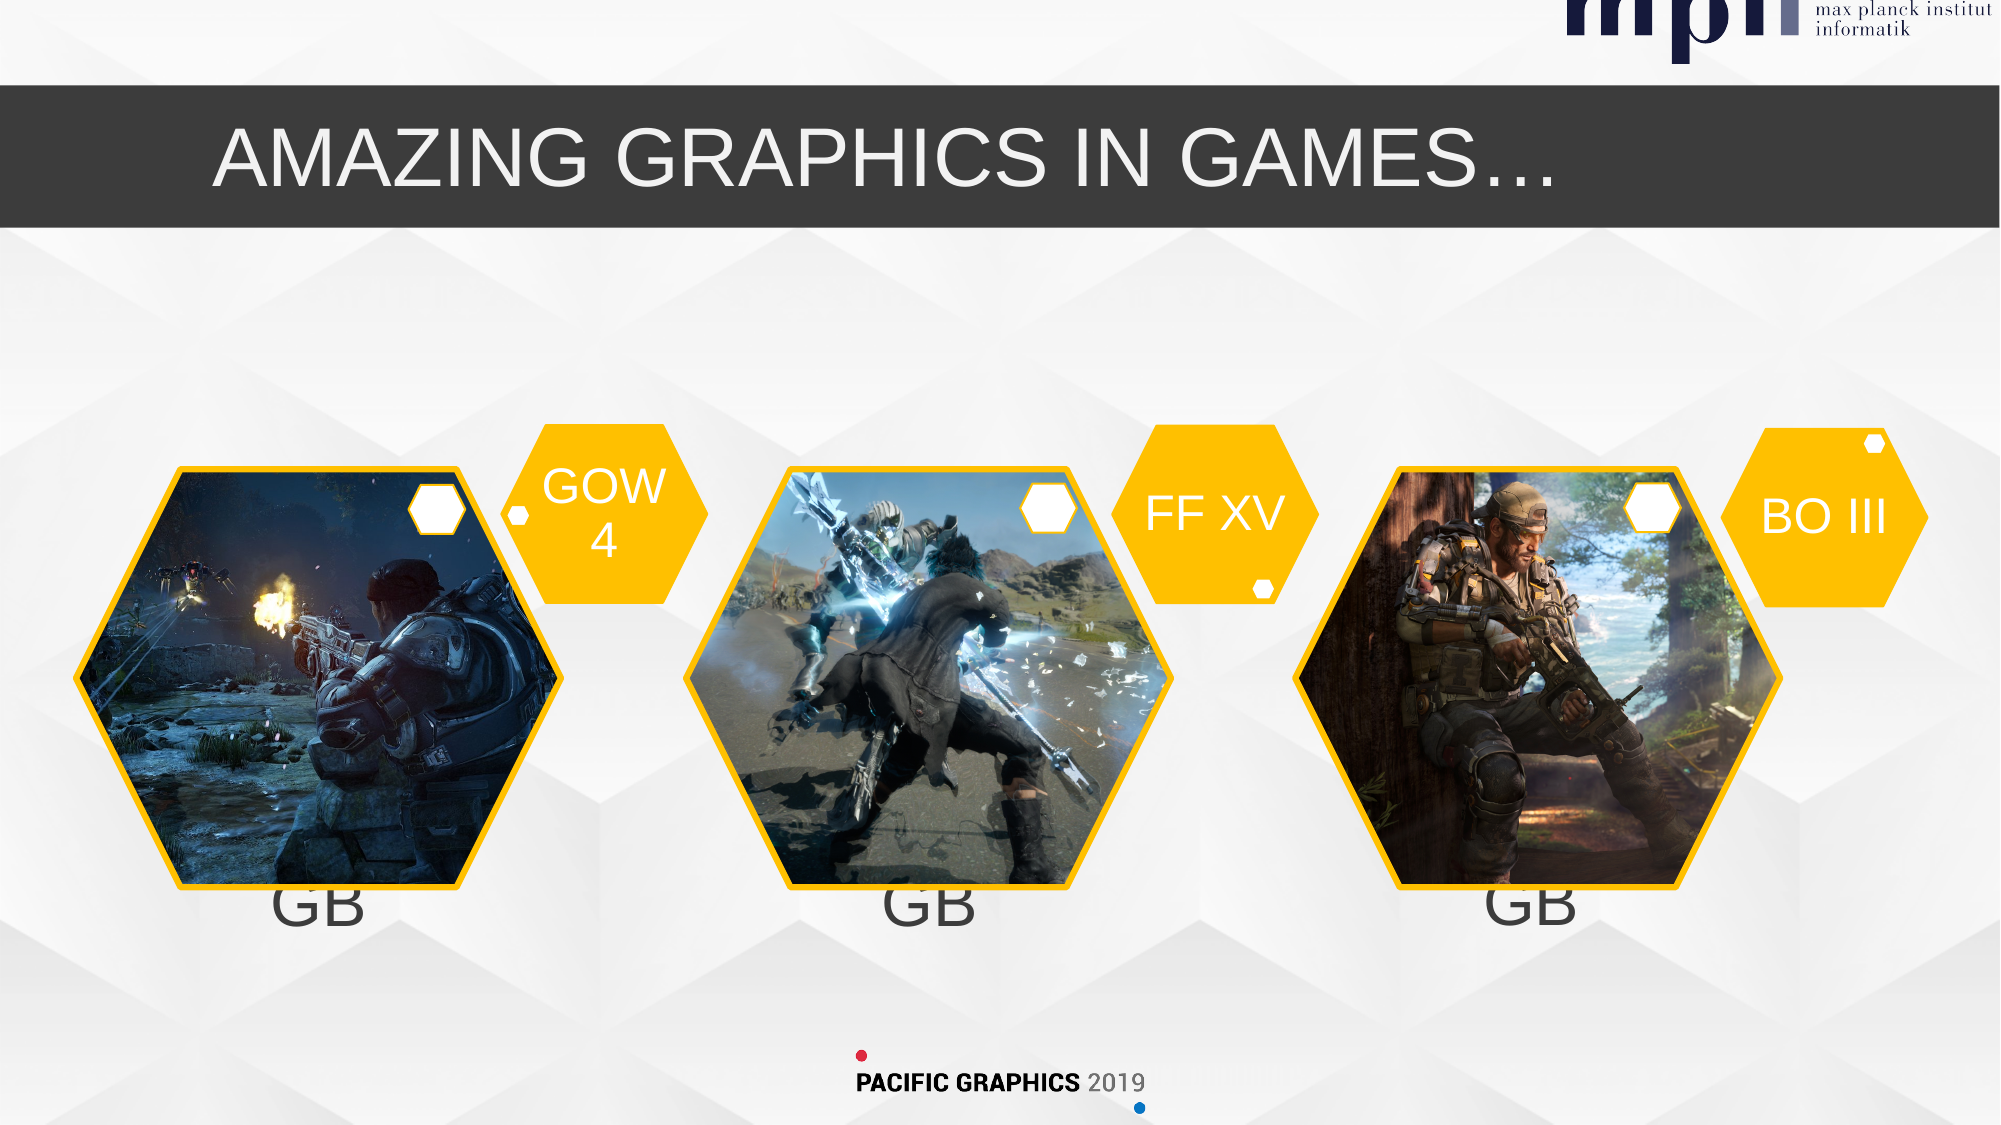

# Amazing Graphics in gameS…

GOW4

FF XV

BO III

~113 GB
~250 GB
~148 GB